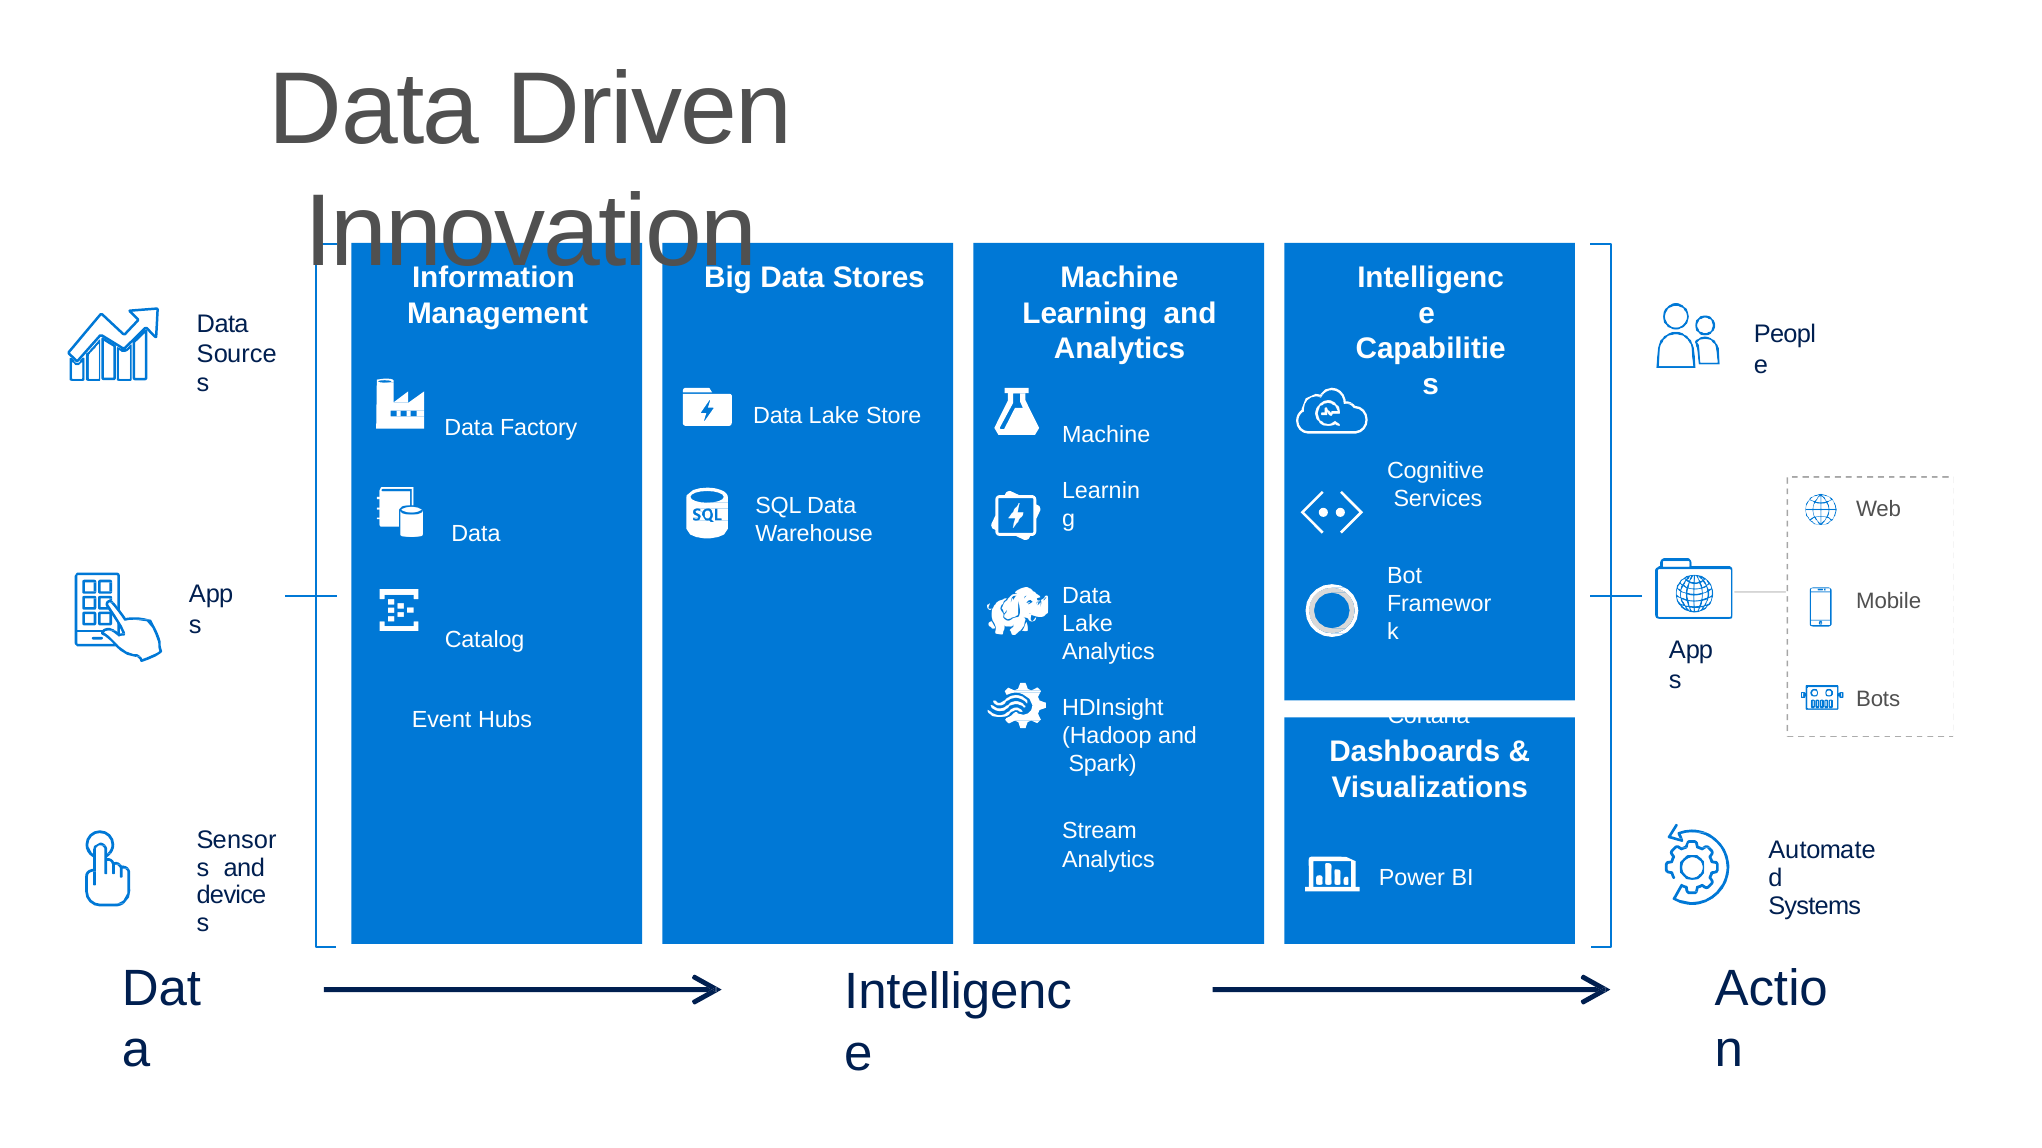

# Data Driven Innovation

Big Data Stores

Data Lake Store

SQL Data  Warehouse
Machine Learning  and Analytics

Machine  Learning

Data Lake  Analytics

HDInsight  (Hadoop and  Spark)

Stream Analytics
Information  Management
Data Factory  Data Catalog

Event Hubs
Intelligence  Capabilities

Cognitive  Services

Bot  Framework

Cortana

Data
Sources

People

Web

Apps

Mobile

Apps

Bots

Dashboards &
Visualizations

Power BI
Sensors  and  devices

Automated  Systems

Data
Action
Intelligence